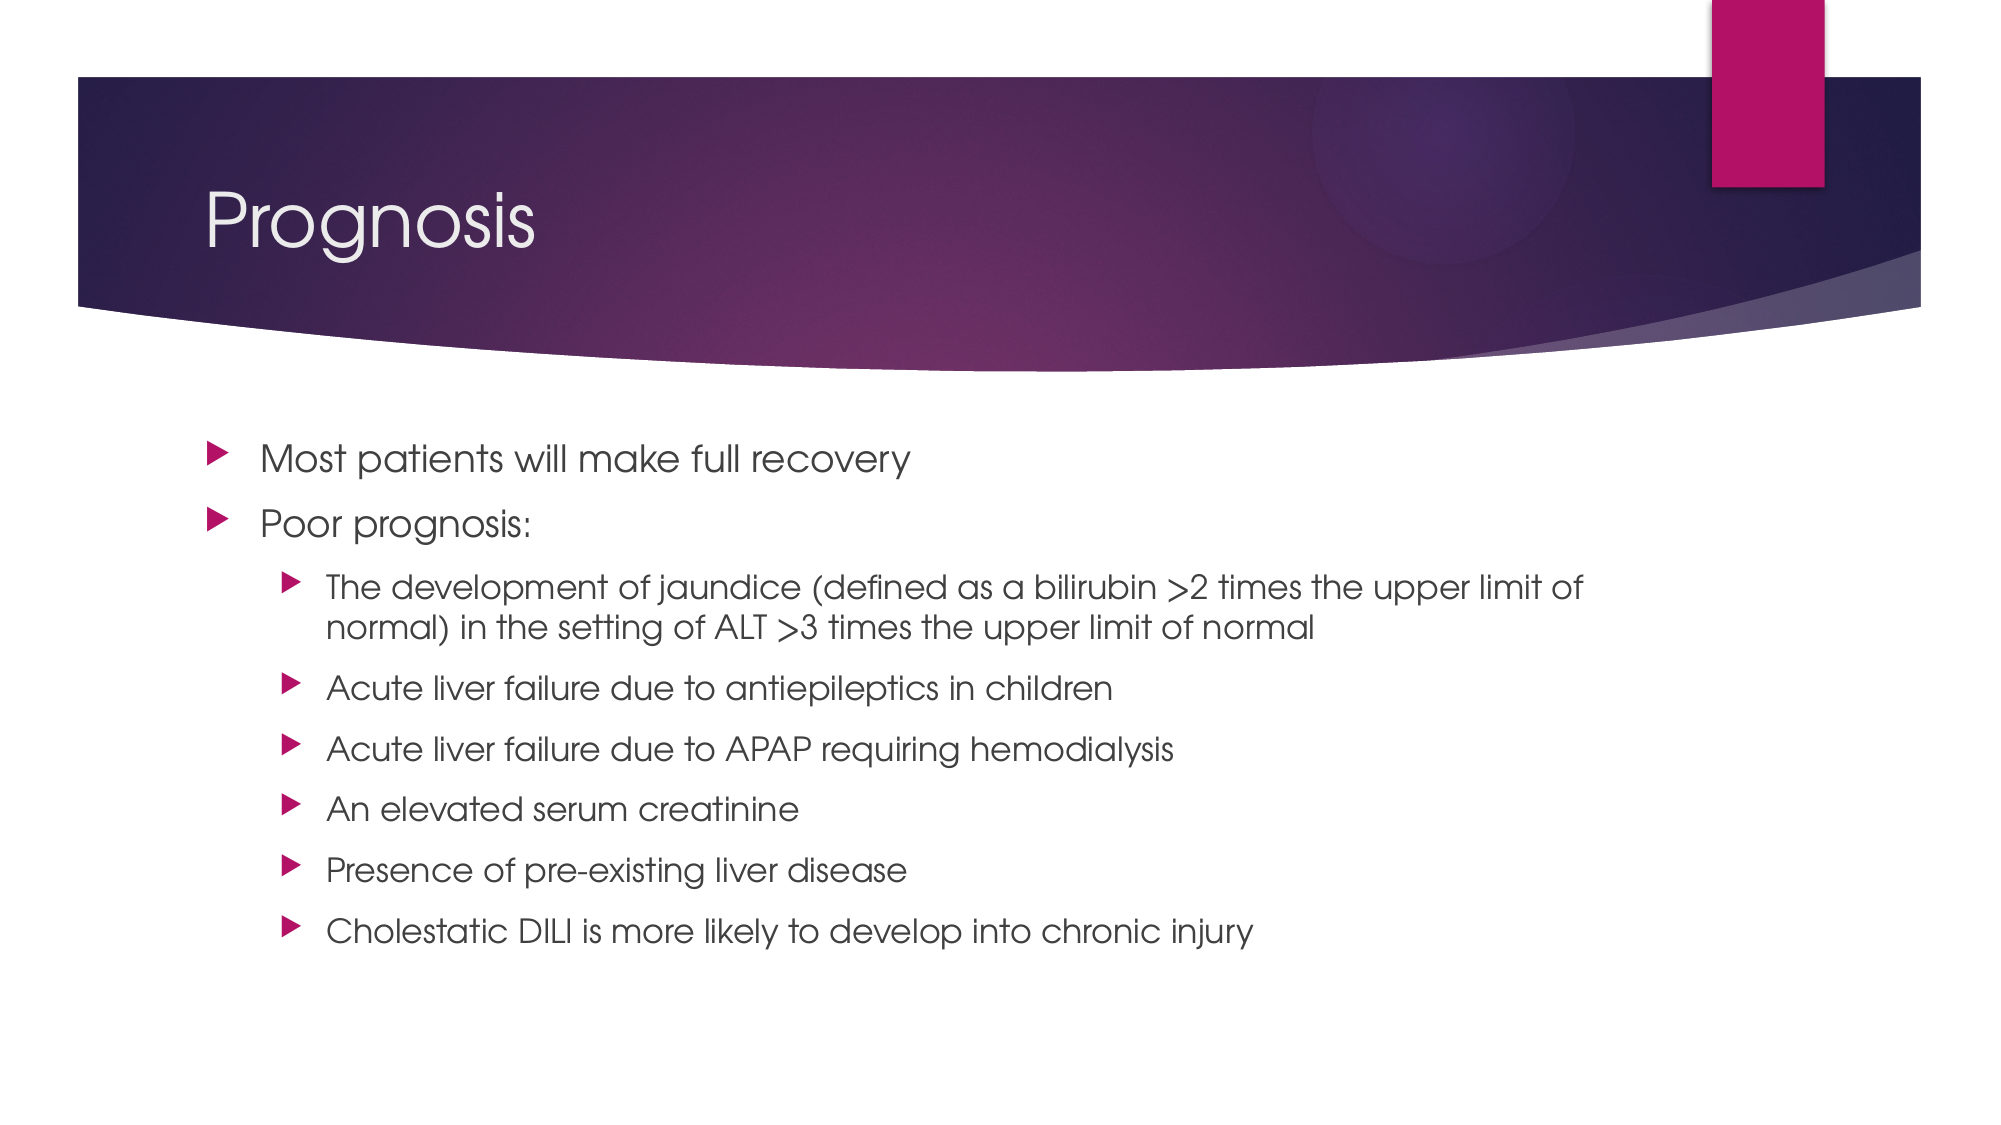

# Prognosis
Most patients will make full recovery
Poor prognosis:
The development of jaundice (defined as a bilirubin >2 times the upper limit of normal) in the setting of ALT >3 times the upper limit of normal
Acute liver failure due to antiepileptics in children
Acute liver failure due to APAP requiring hemodialysis
An elevated serum creatinine
Presence of pre-existing liver disease
Cholestatic DILI is more likely to develop into chronic injury